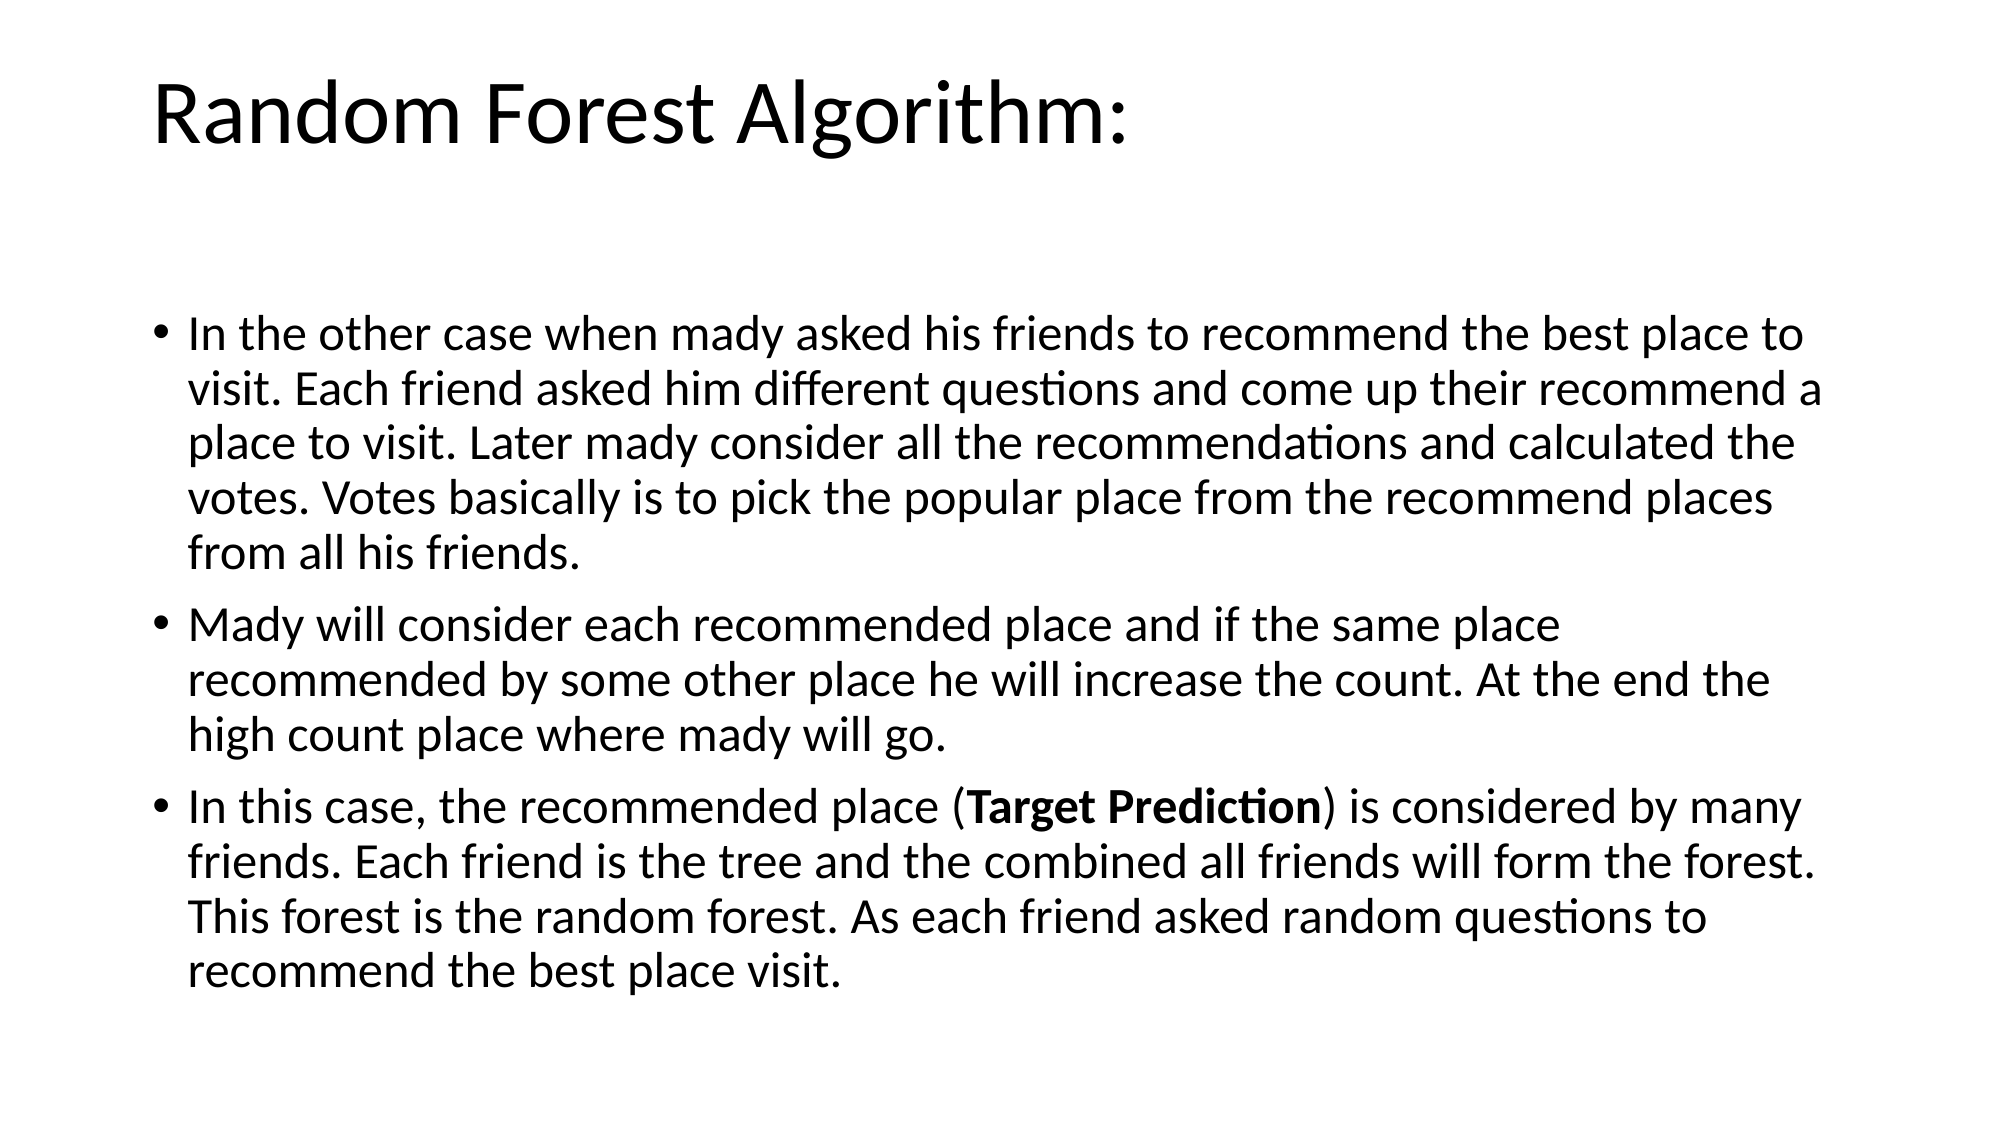

# Random Forest Algorithm:
In the other case when mady asked his friends to recommend the best place to visit. Each friend asked him different questions and come up their recommend a place to visit. Later mady consider all the recommendations and calculated the votes. Votes basically is to pick the popular place from the recommend places from all his friends.
Mady will consider each recommended place and if the same place recommended by some other place he will increase the count. At the end the high count place where mady will go.
In this case, the recommended place (Target Prediction) is considered by many friends. Each friend is the tree and the combined all friends will form the forest. This forest is the random forest. As each friend asked random questions to recommend the best place visit.